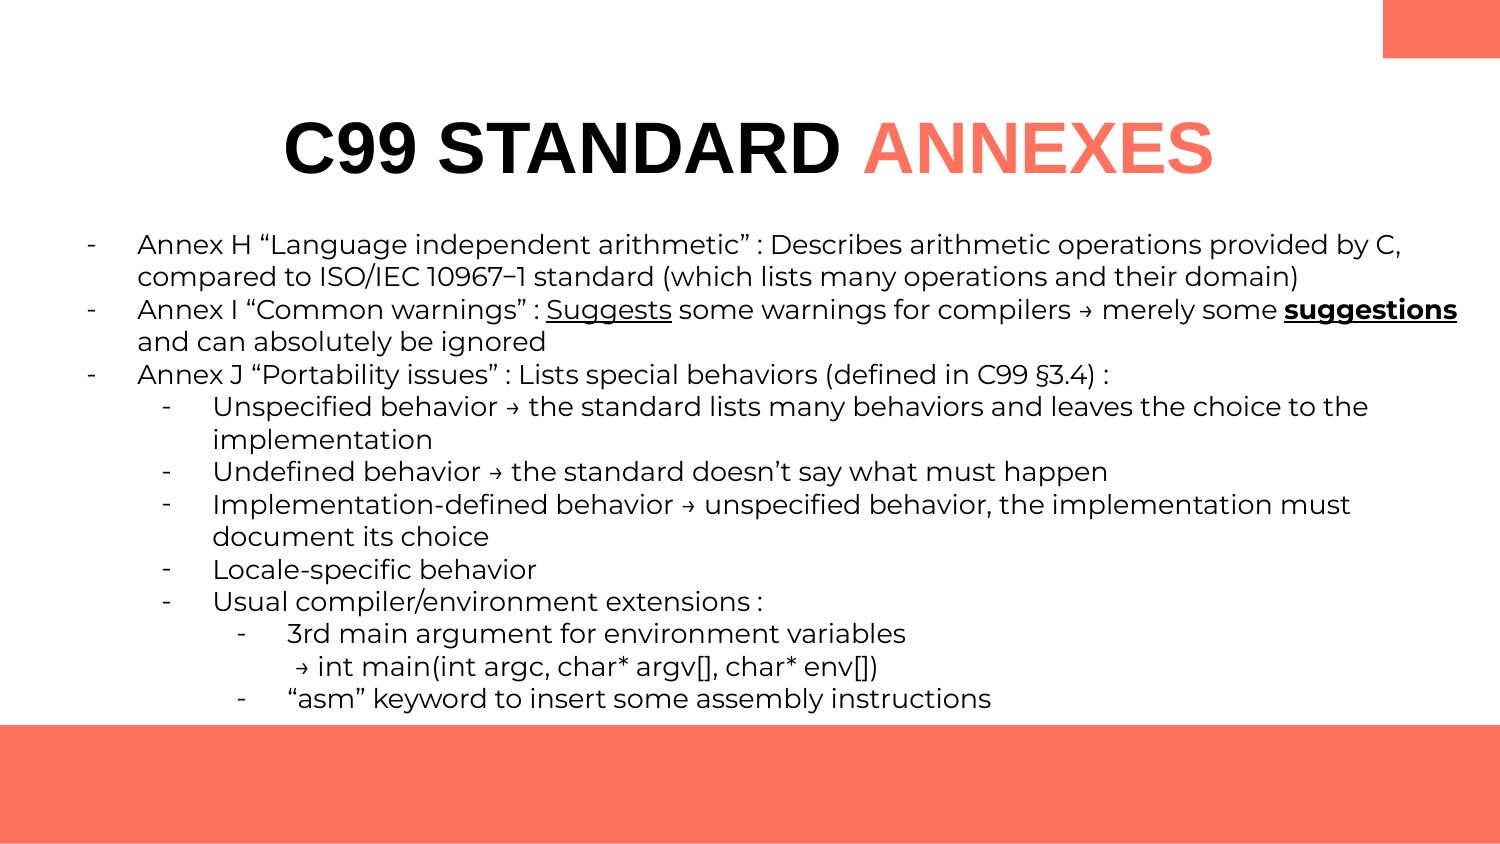

C99 STANDARD ANNEXES
Annex H “Language independent arithmetic” : Describes arithmetic operations provided by C, compared to ISO/IEC 10967−1 standard (which lists many operations and their domain)
Annex I “Common warnings” : Suggests some warnings for compilers → merely some suggestions and can absolutely be ignored
Annex J “Portability issues” : Lists special behaviors (defined in C99 §3.4) :
Unspecified behavior → the standard lists many behaviors and leaves the choice to the implementation
Undefined behavior → the standard doesn’t say what must happen
Implementation-defined behavior → unspecified behavior, the implementation must document its choice
Locale-specific behavior
Usual compiler/environment extensions :
3rd main argument for environment variables
 → int main(int argc, char* argv[], char* env[])
“asm” keyword to insert some assembly instructions